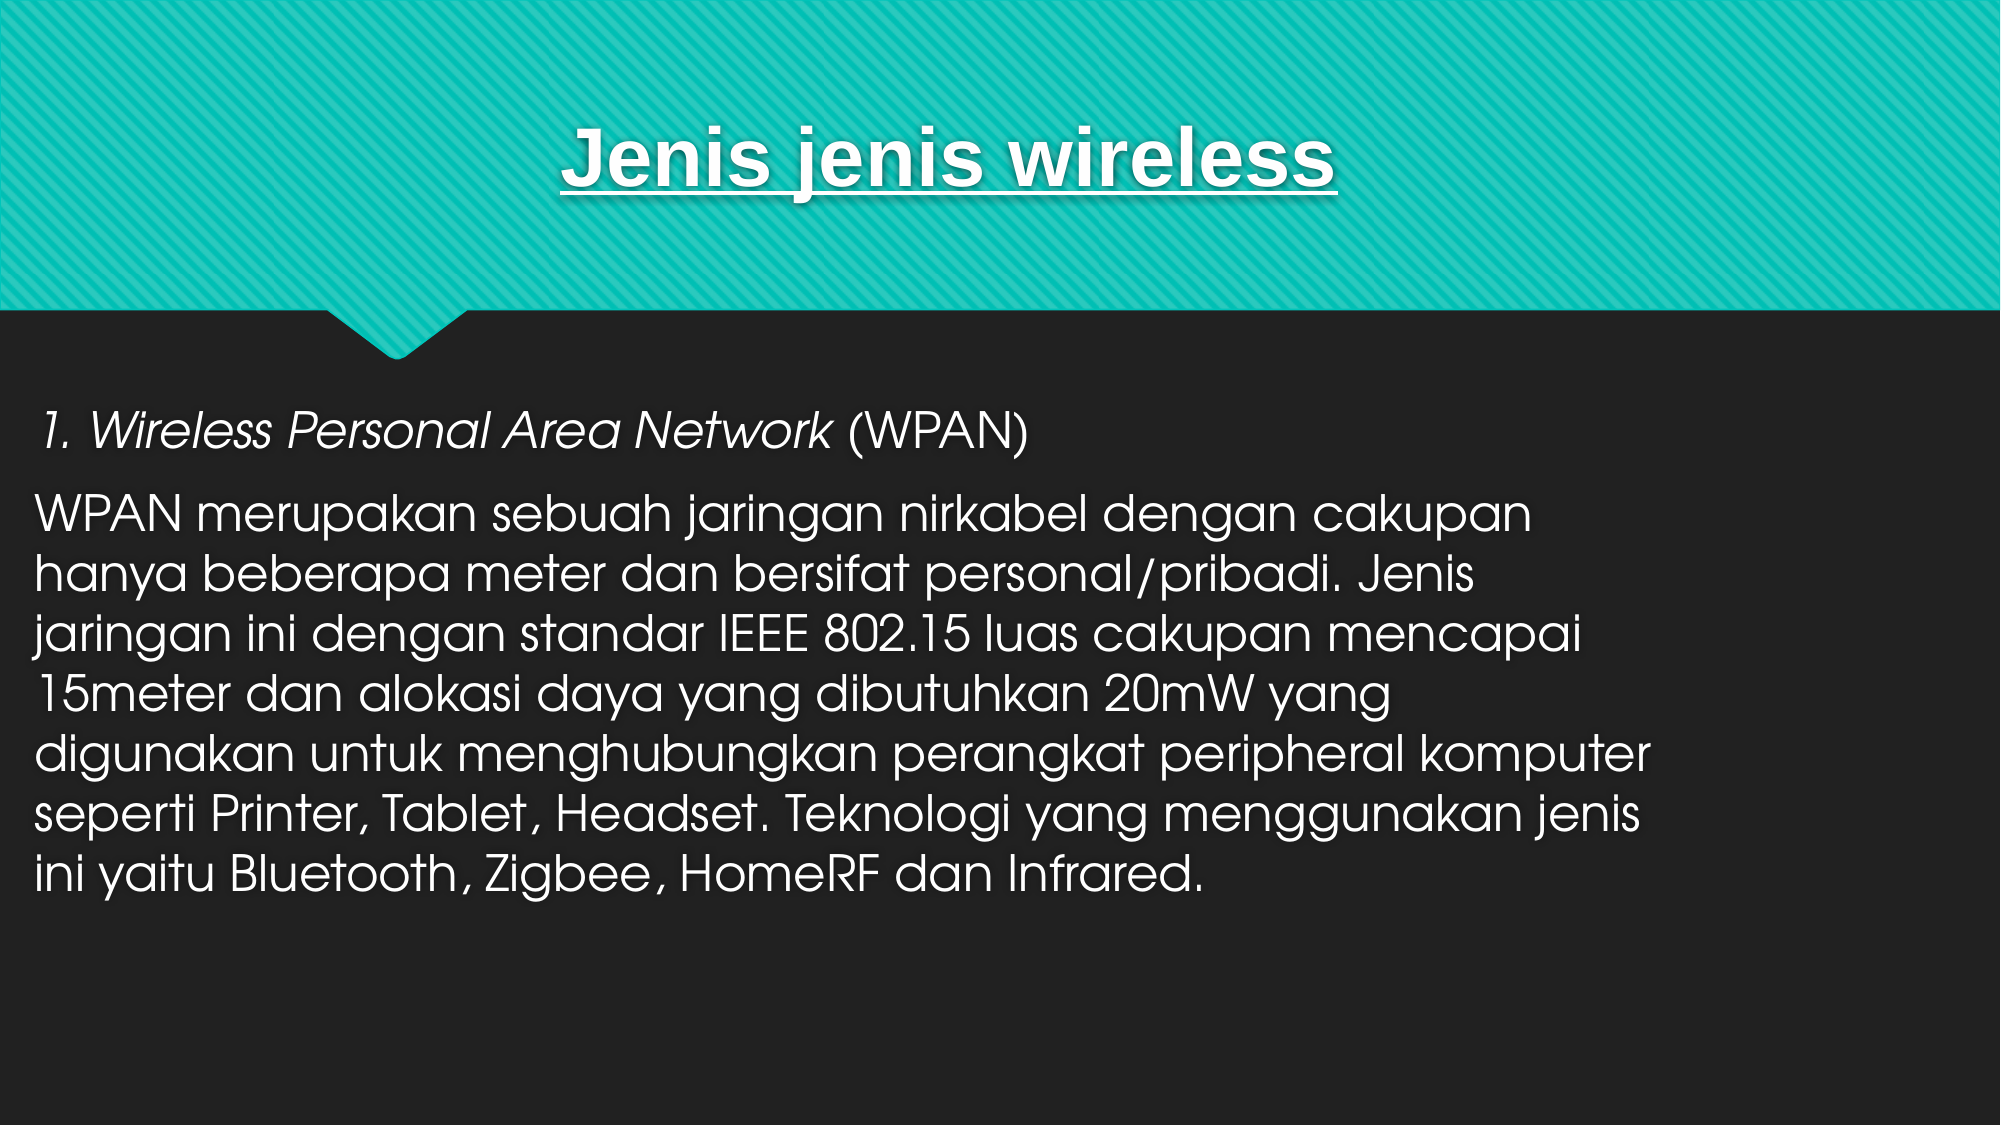

# Jenis jenis wireless
1. Wireless Personal Area Network (WPAN)
WPAN merupakan sebuah jaringan nirkabel dengan cakupan hanya beberapa meter dan bersifat personal/pribadi. Jenis jaringan ini dengan standar IEEE 802.15 luas cakupan mencapai 15meter dan alokasi daya yang dibutuhkan 20mW yang digunakan untuk menghubungkan perangkat peripheral komputer seperti Printer, Tablet, Headset. Teknologi yang menggunakan jenis ini yaitu Bluetooth, Zigbee, HomeRF dan Infrared.